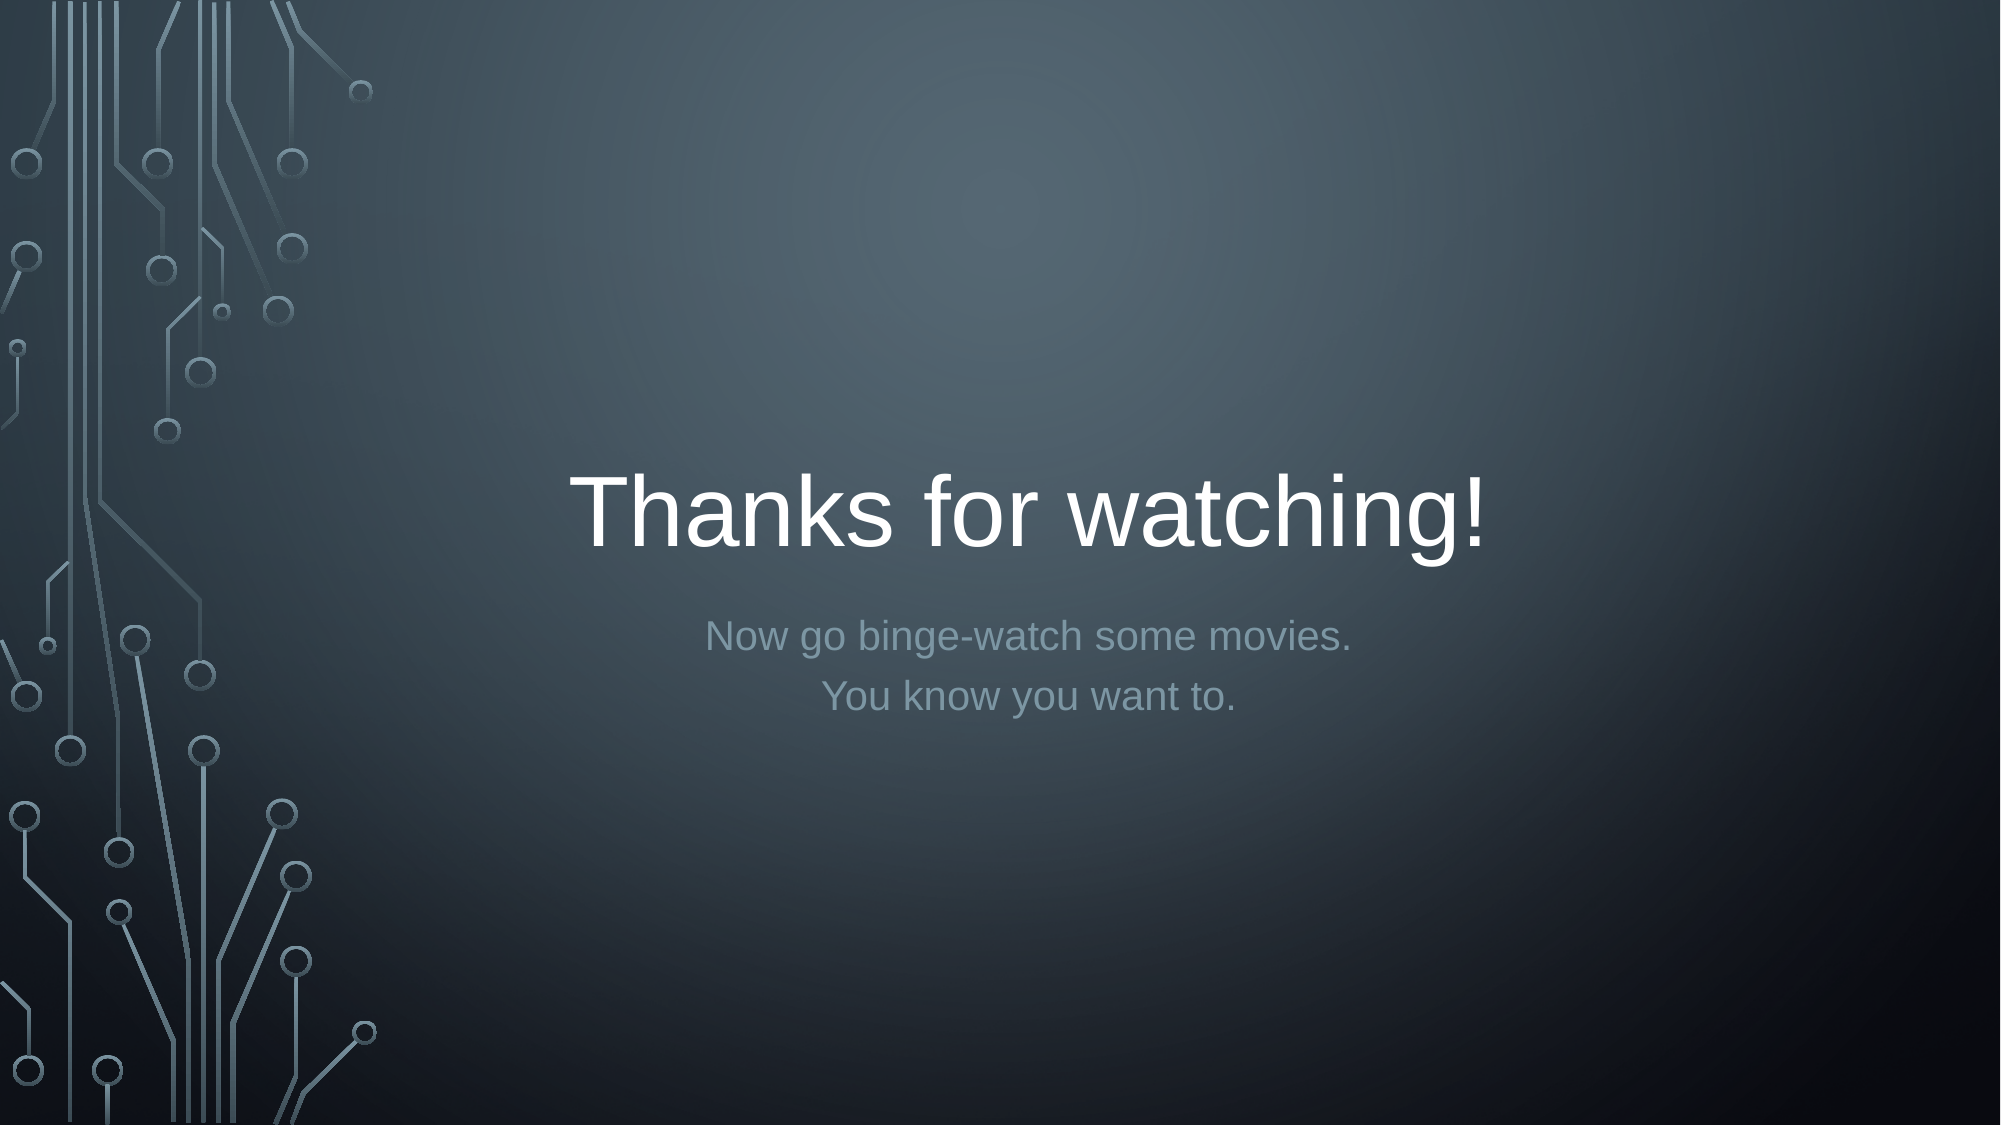

# Thanks for watching!
Now go binge-watch some movies.
You know you want to.